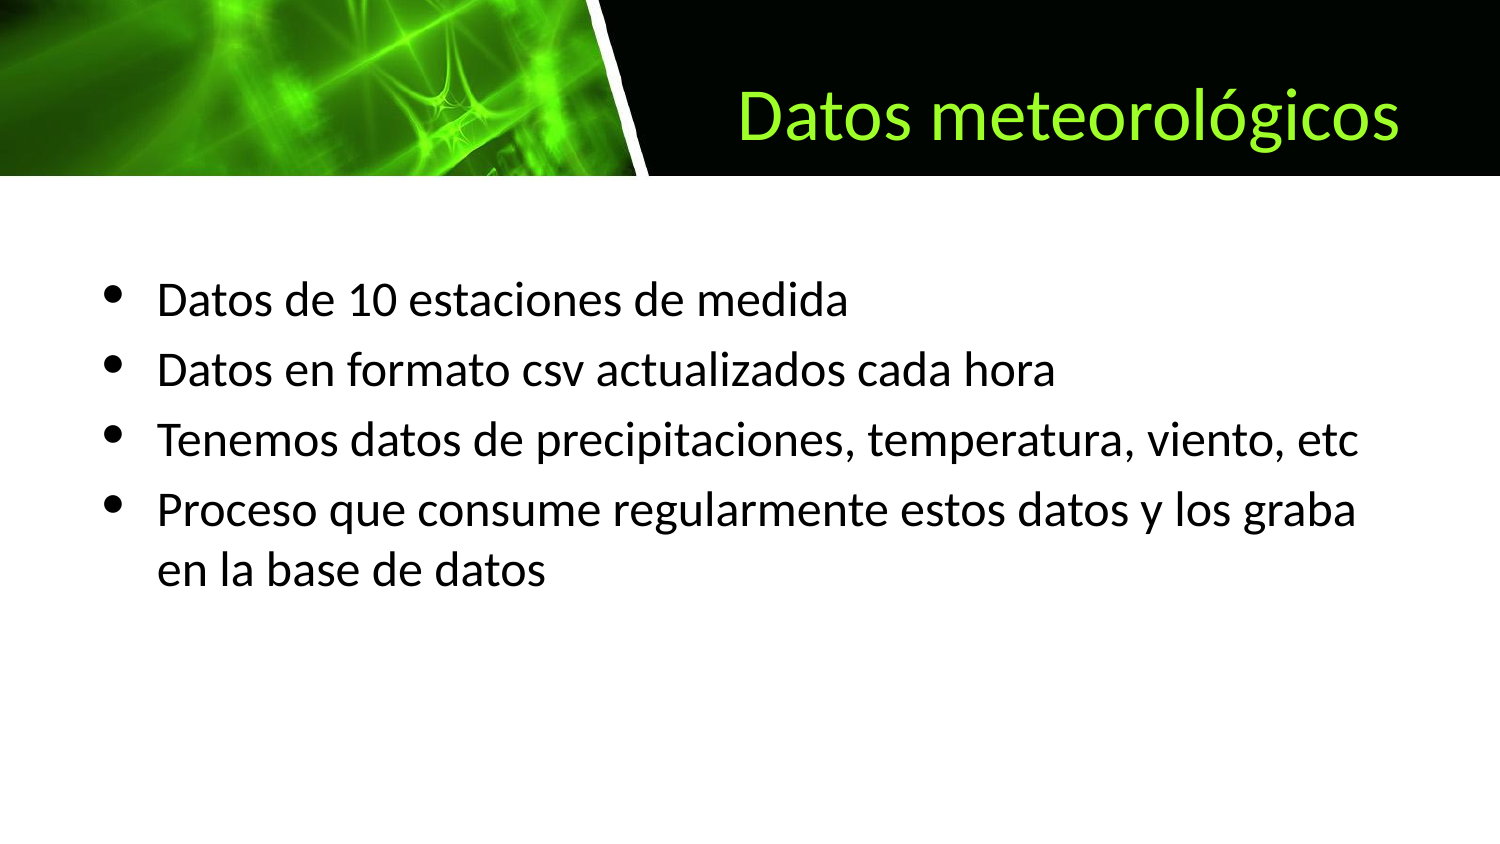

Datos meteorológicos

Datos de 10 estaciones de medida
Datos en formato csv actualizados cada hora
Tenemos datos de precipitaciones, temperatura, viento, etc
Proceso que consume regularmente estos datos y los graba en la base de datos